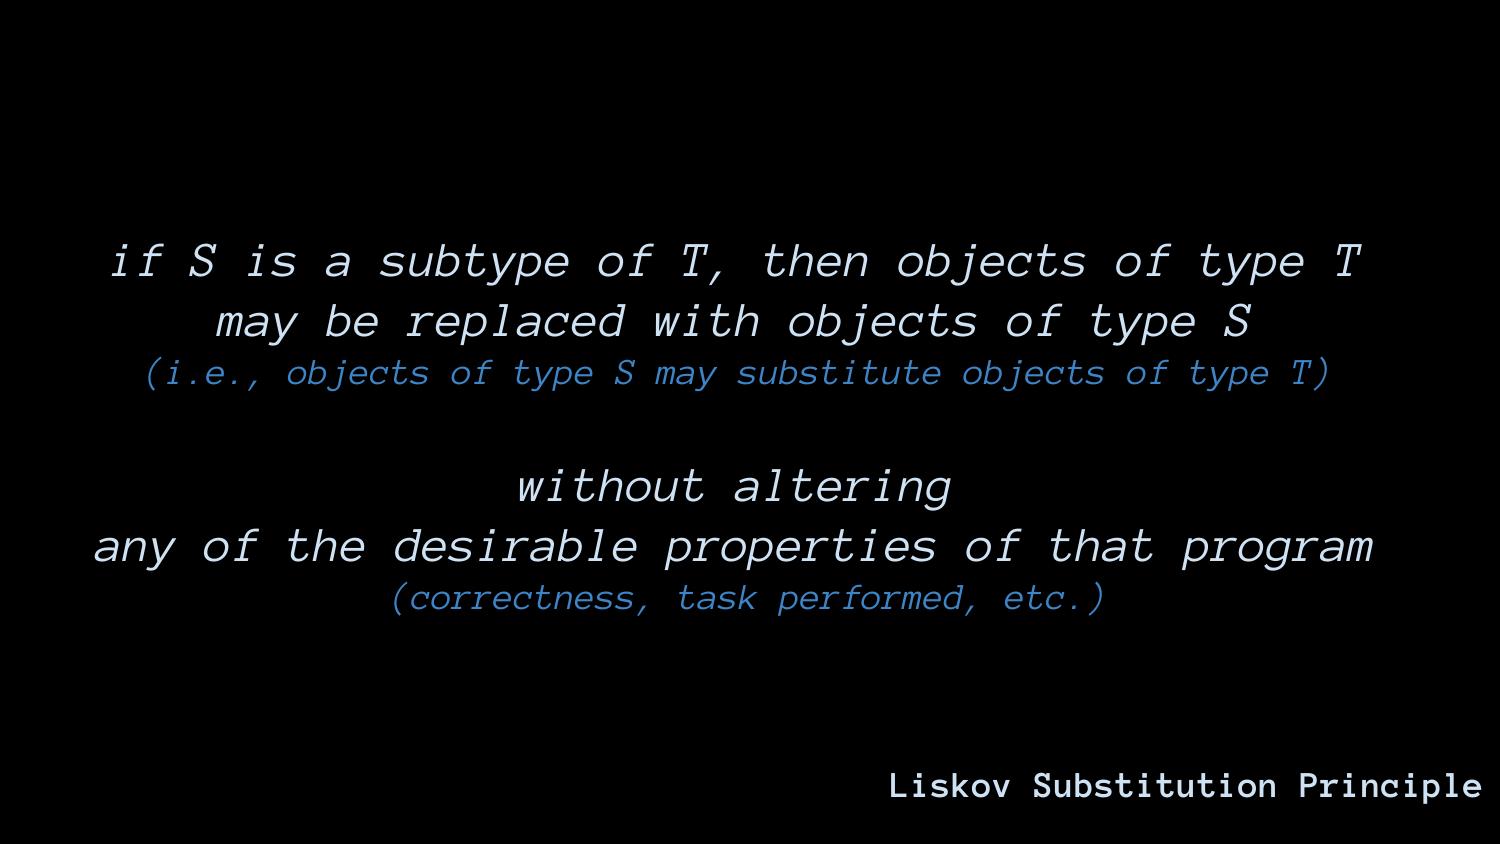

if S is a subtype of T, then objects of type T
may be replaced with objects of type S
(i.e., objects of type S may substitute objects of type T)

without altering
any of the desirable properties of that program
(correctness, task performed, etc.)
Liskov Substitution Principle